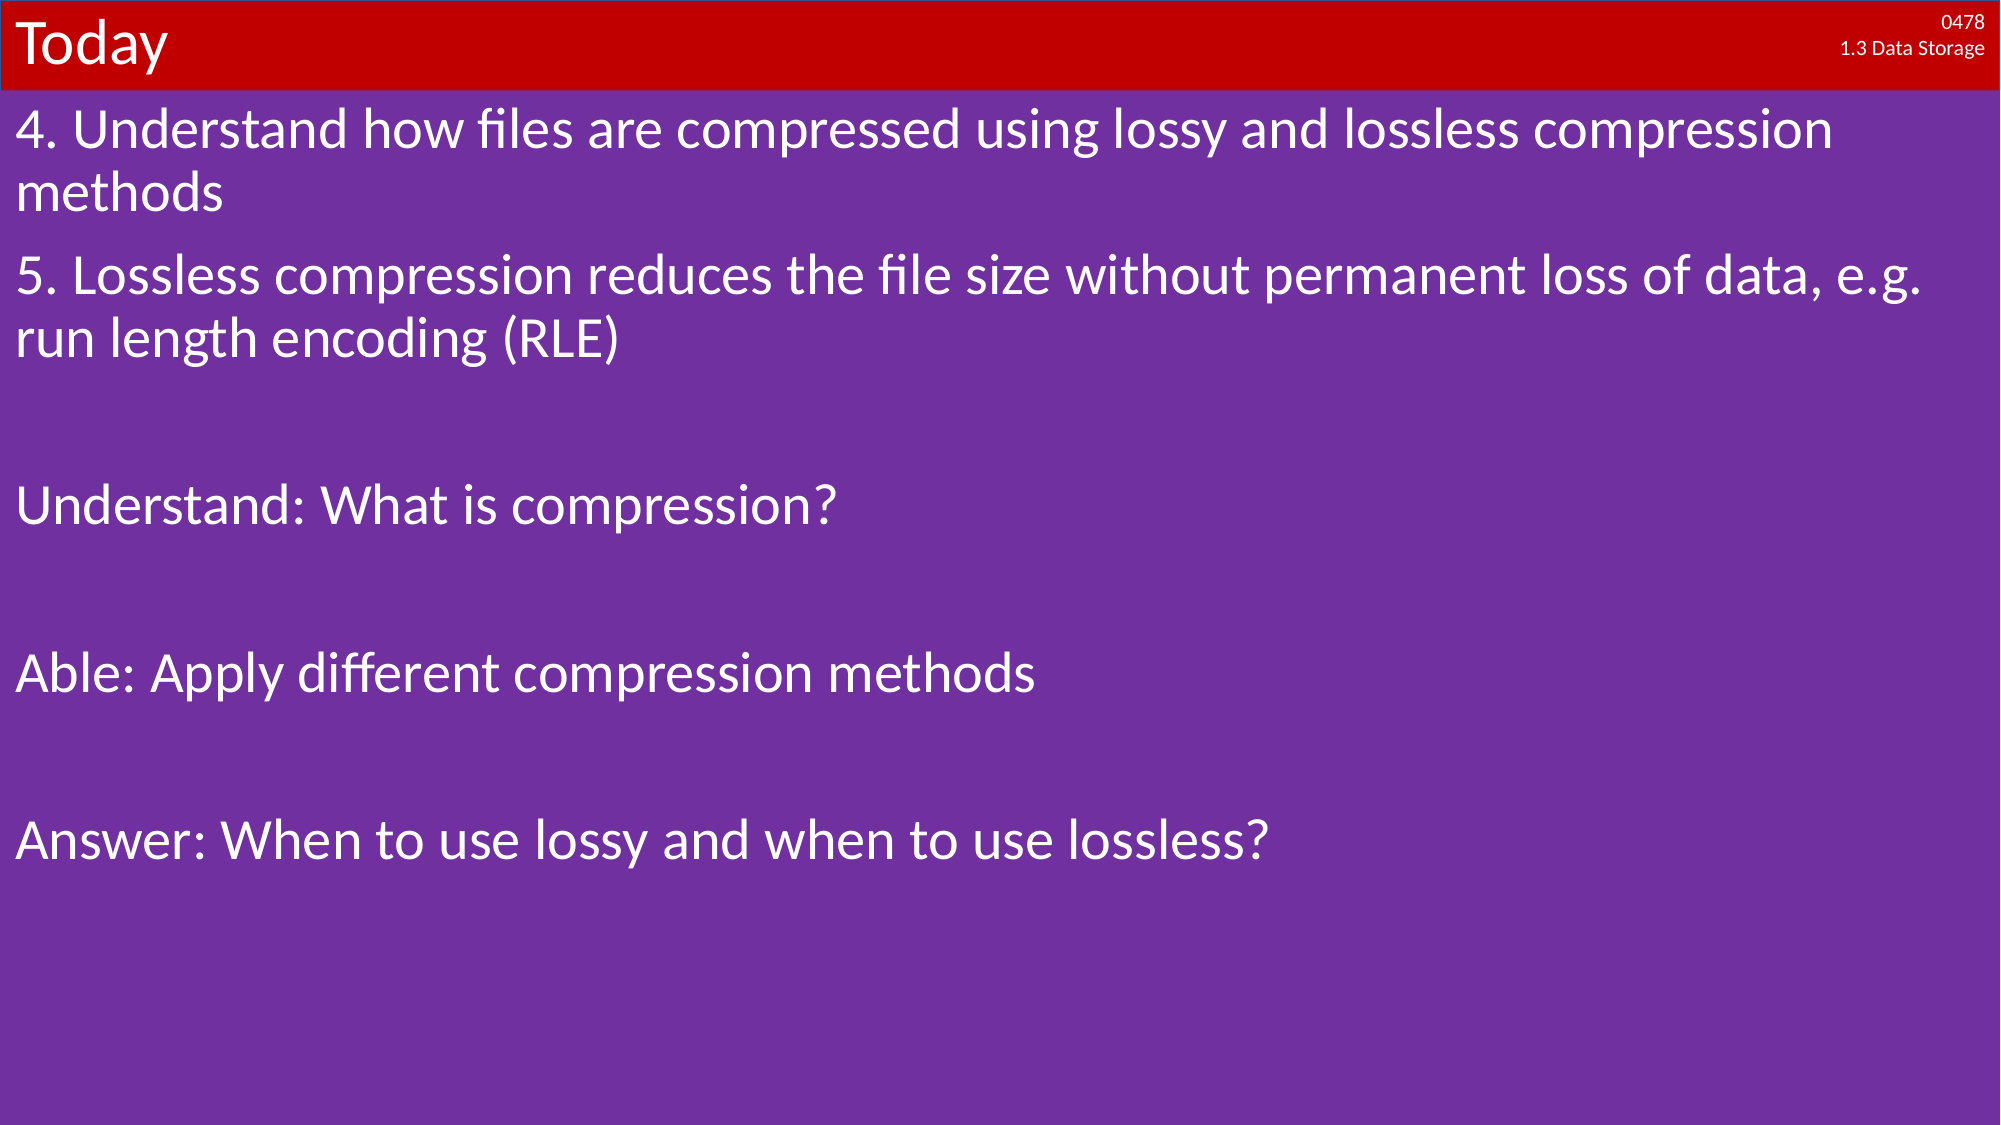

# Today
4. Understand how files are compressed using lossy and lossless compression methods
5. Lossless compression reduces the file size without permanent loss of data, e.g. run length encoding (RLE)

Understand: What is compression?

Able: Apply different compression methods

Answer: When to use lossy and when to use lossless?